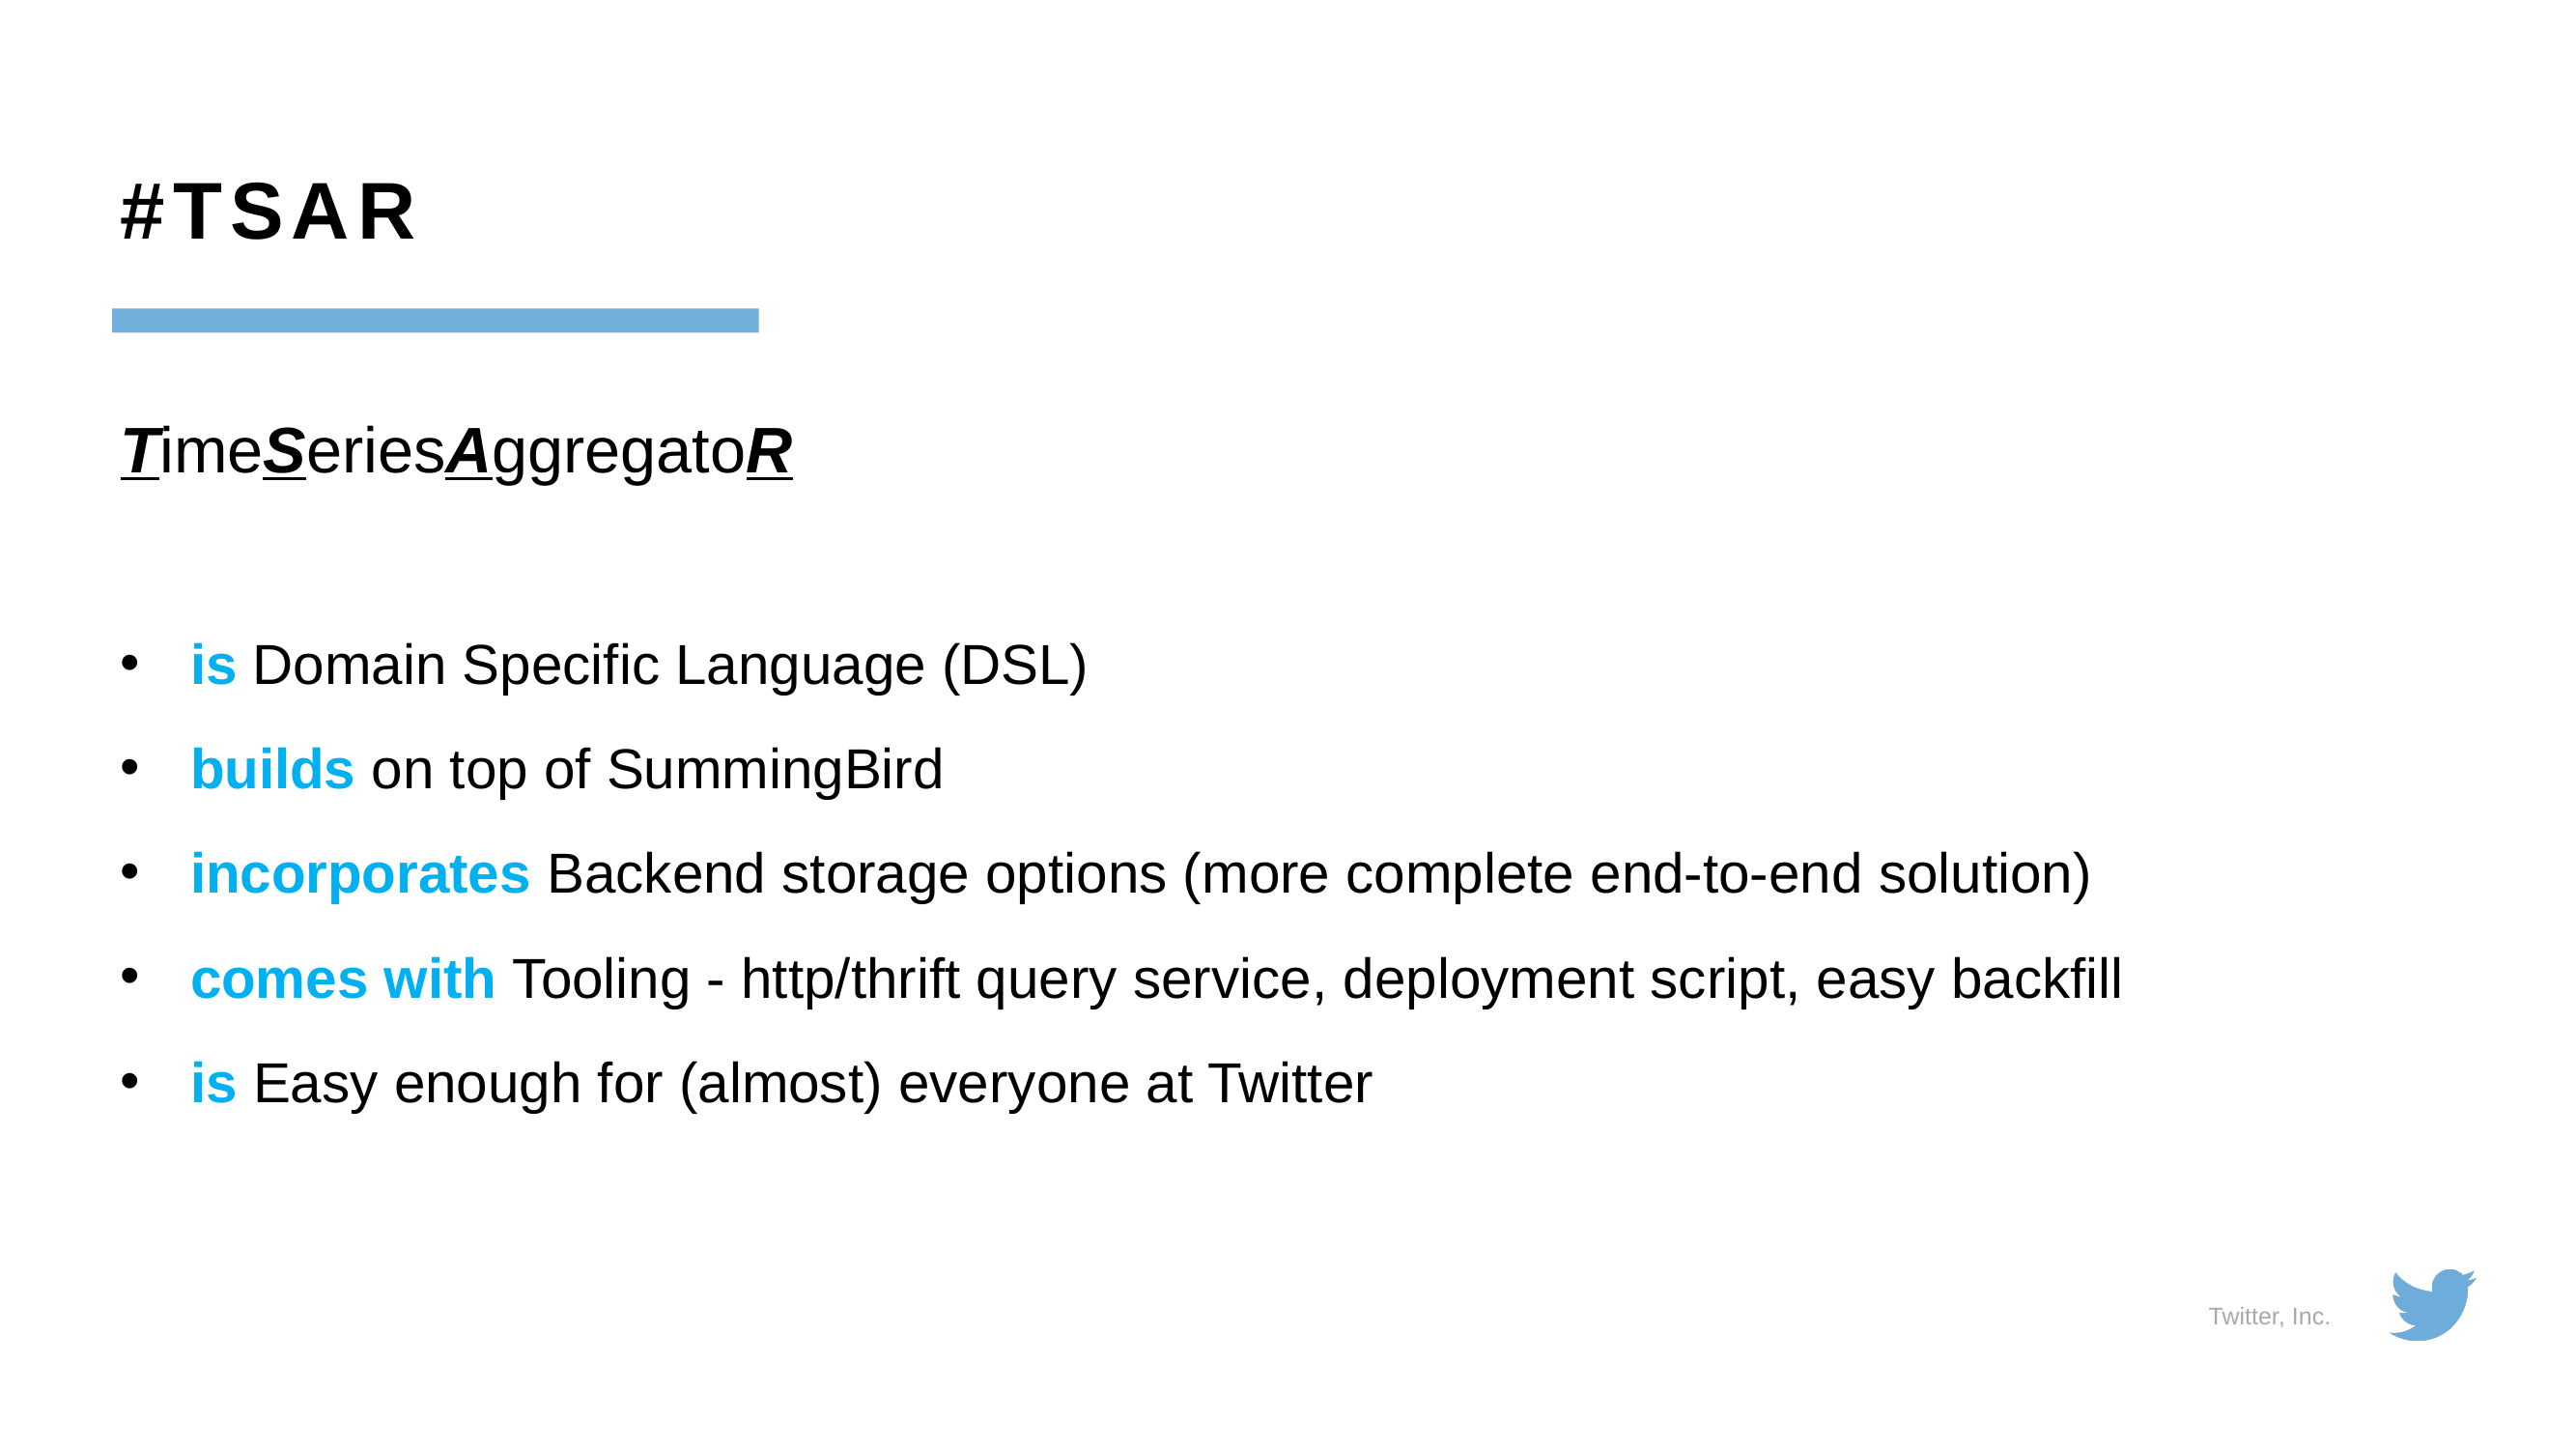

#TSAR

TimeSeriesAggregatoR

 is Domain Specific Language (DSL)
 builds on top of SummingBird
 incorporates Backend storage options (more complete end-to-end solution)
 comes with Tooling - http/thrift query service, deployment script, easy backfill
 is Easy enough for (almost) everyone at Twitter